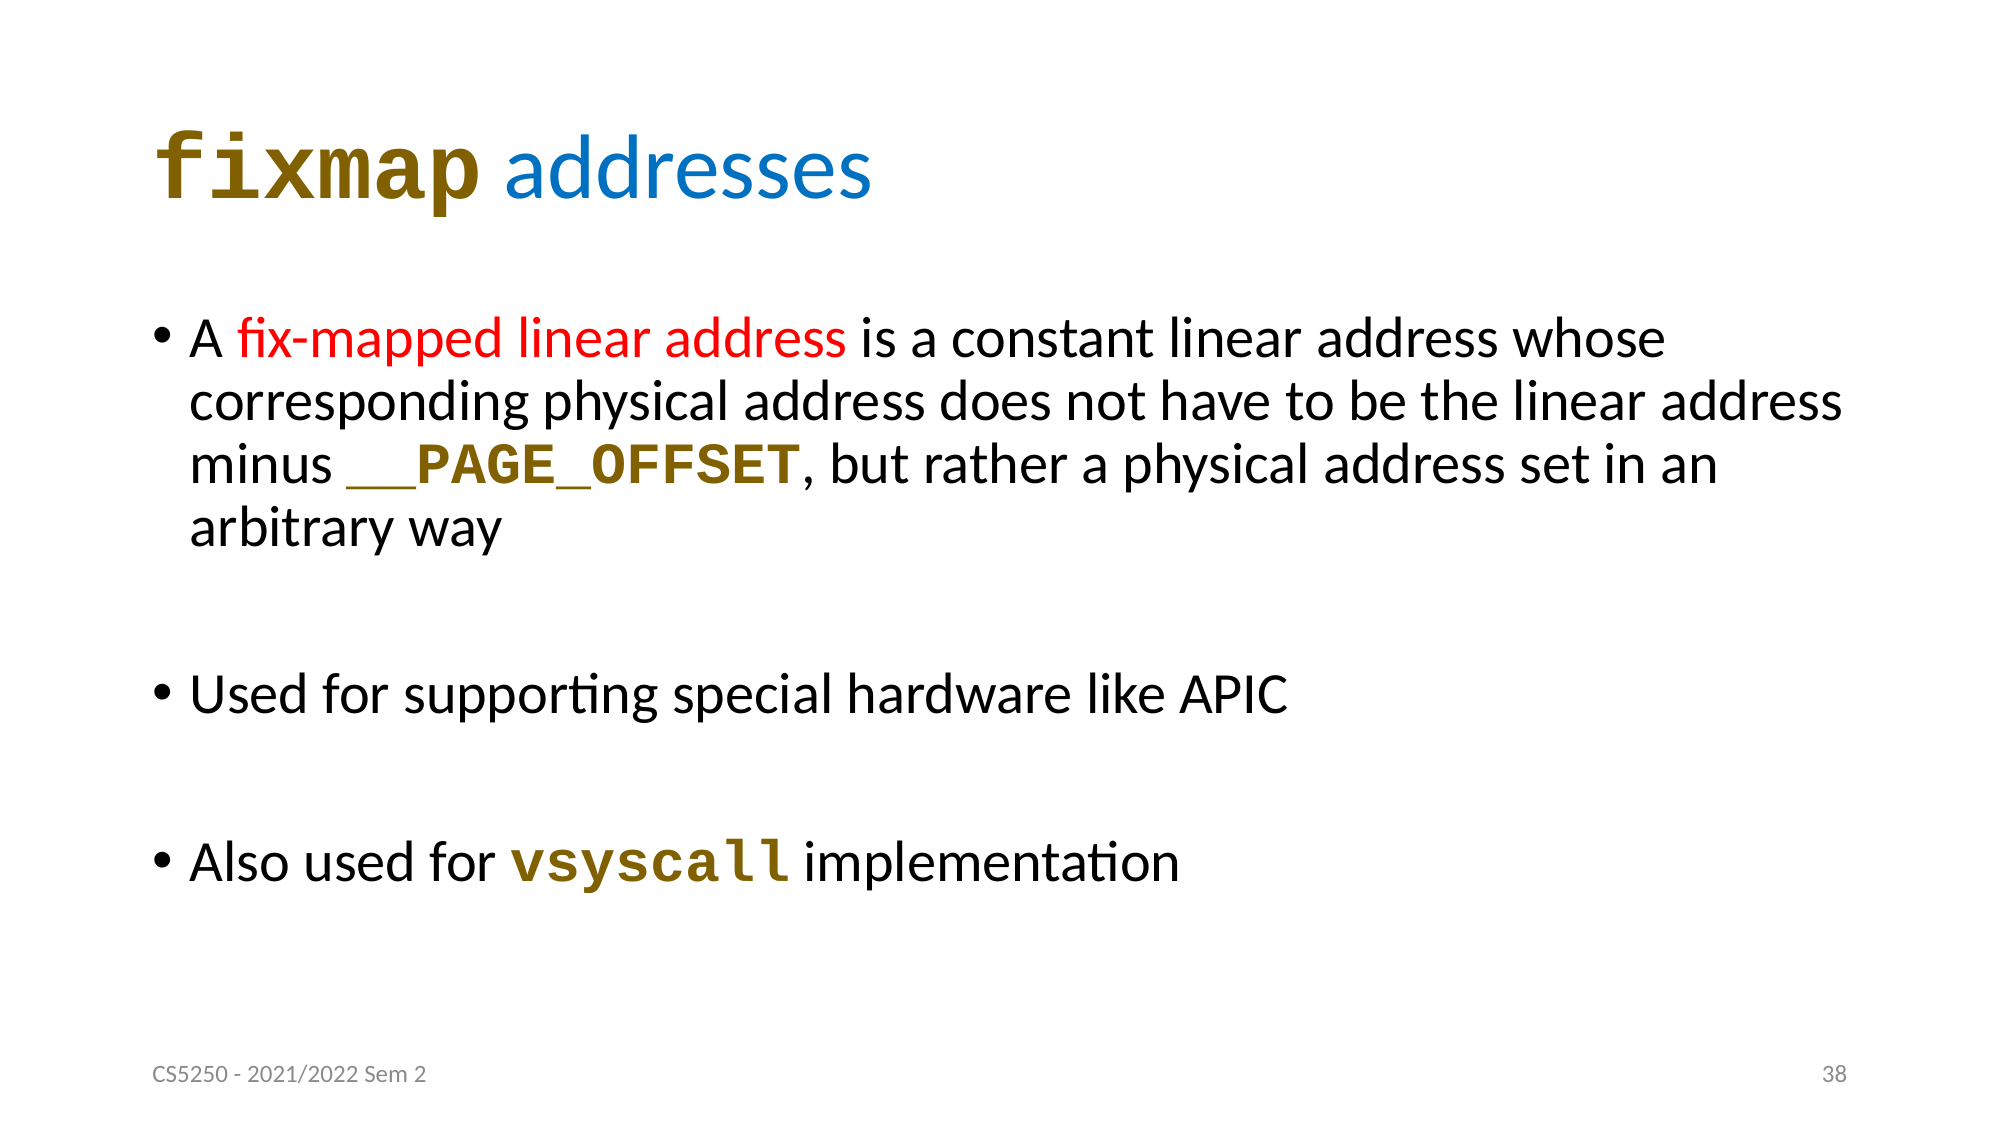

# fixmap addresses
A fix-mapped linear address is a constant linear address whose corresponding physical address does not have to be the linear address minus __PAGE_OFFSET, but rather a physical address set in an arbitrary way

Used for supporting special hardware like APIC

Also used for vsyscall implementation

CS5250 - 2021/2022 Sem 2
38